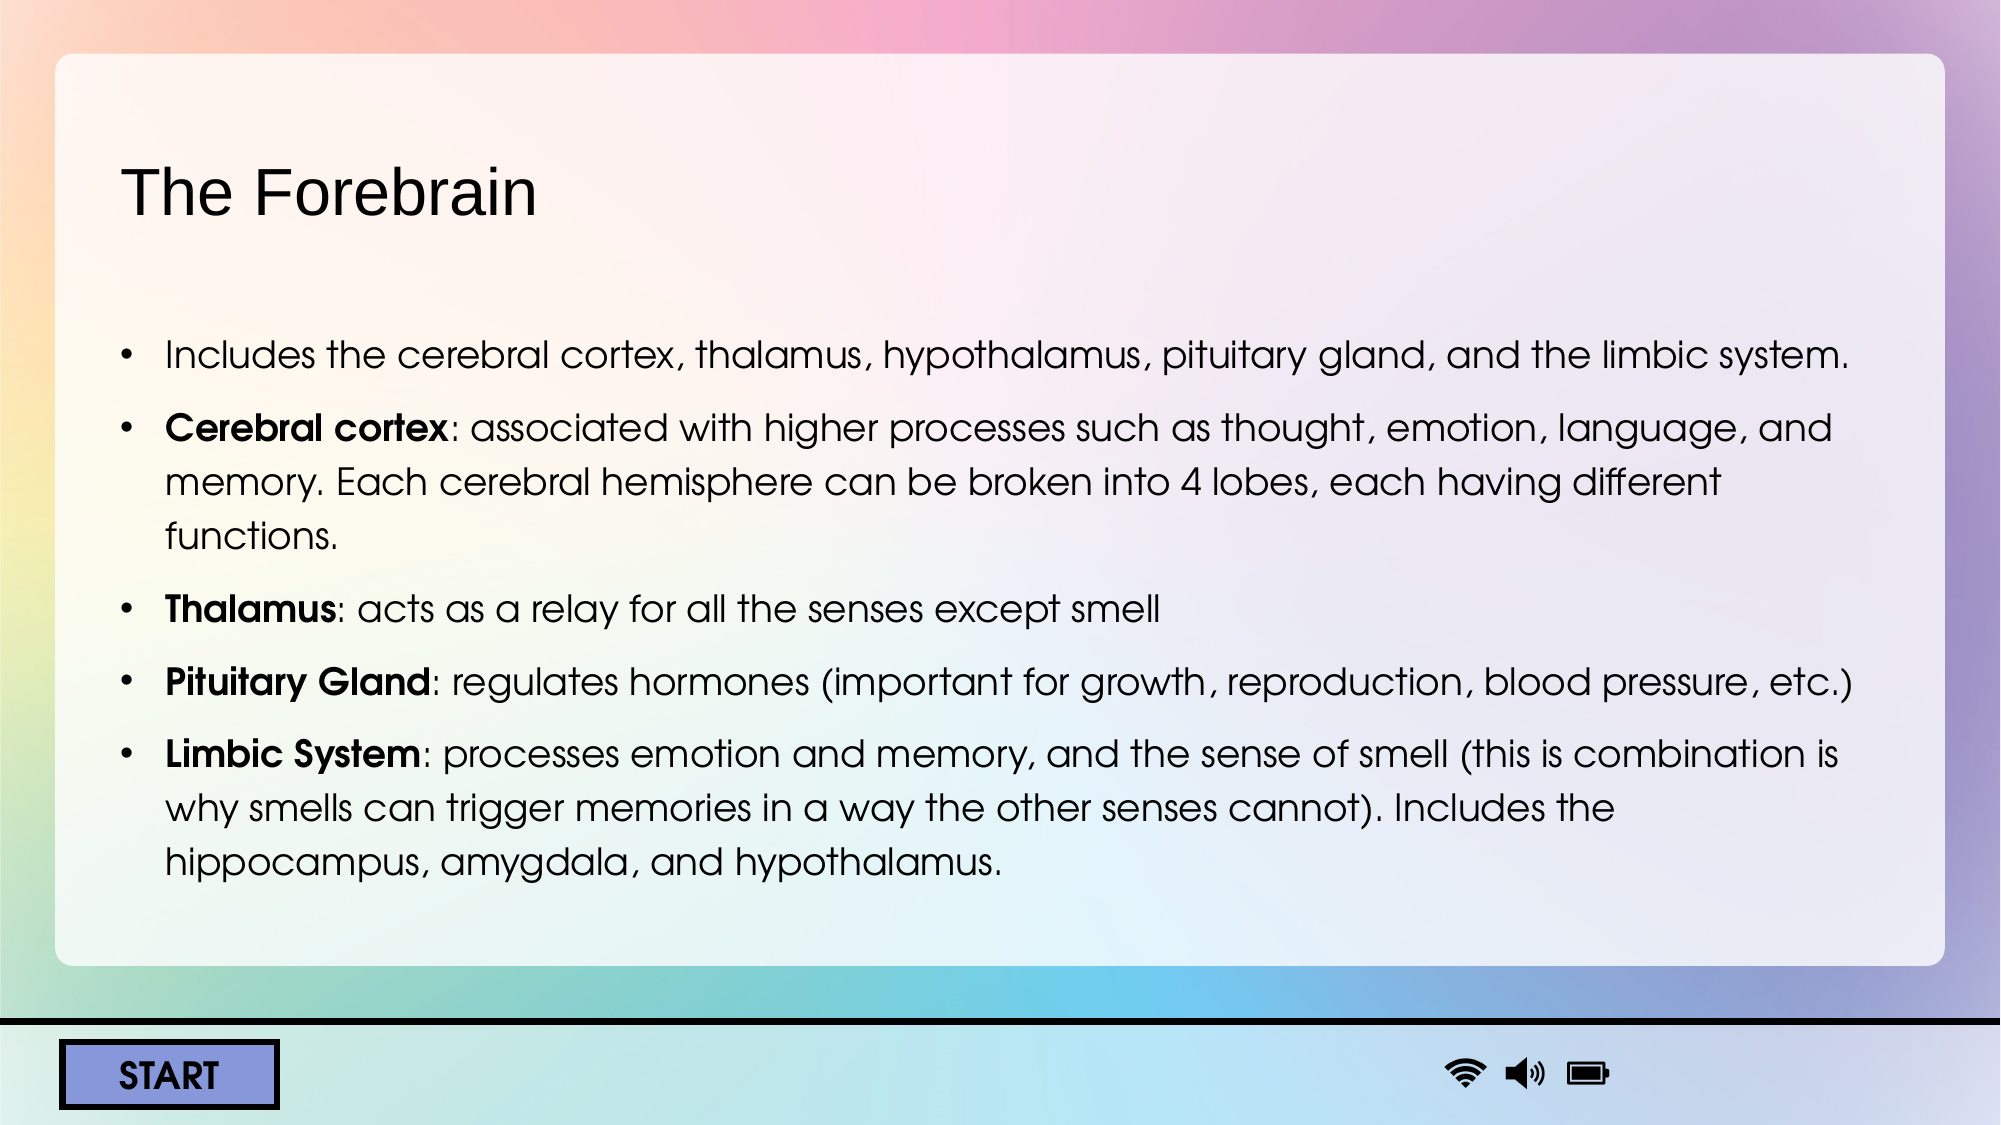

# The Forebrain
Includes the cerebral cortex, thalamus, hypothalamus, pituitary gland, and the limbic system.
Cerebral cortex: associated with higher processes such as thought, emotion, language, and memory. Each cerebral hemisphere can be broken into 4 lobes, each having different functions.
Thalamus: acts as a relay for all the senses except smell
Pituitary Gland: regulates hormones (important for growth, reproduction, blood pressure, etc.)
Limbic System: processes emotion and memory, and the sense of smell (this is combination is why smells can trigger memories in a way the other senses cannot). Includes the hippocampus, amygdala, and hypothalamus.